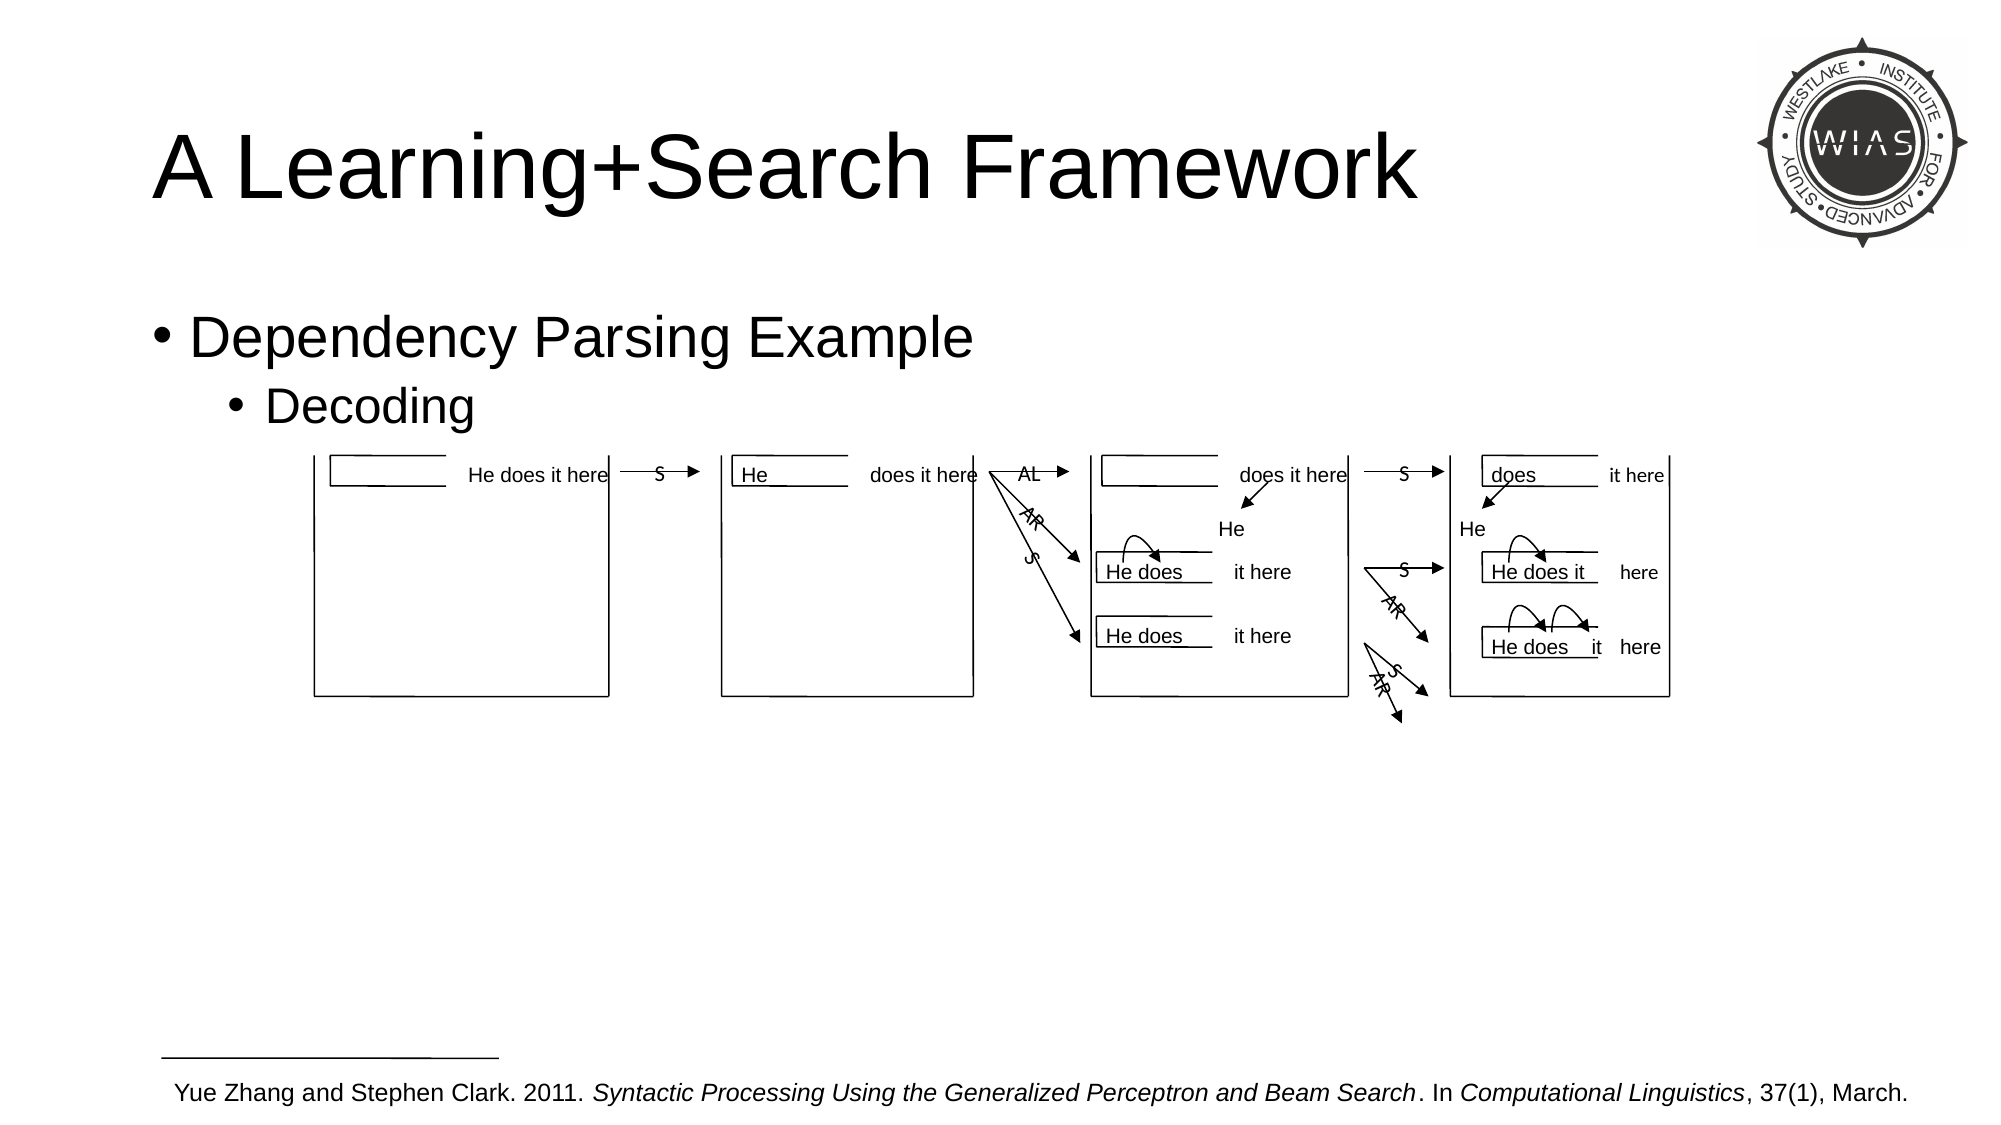

# A Learning+Search Framework
Dependency Parsing Example
Decoding
S

AL

S

AR
He does it here
He
does it here
does it here
it here
does

S

He
He
S

He does
it here
He does it
here

AR

it here
He does

He does    it
here

AR

S

Yue Zhang and Stephen Clark. 2011. Syntactic Processing Using the Generalized Perceptron and Beam Search. In Computational Linguistics, 37(1), March.